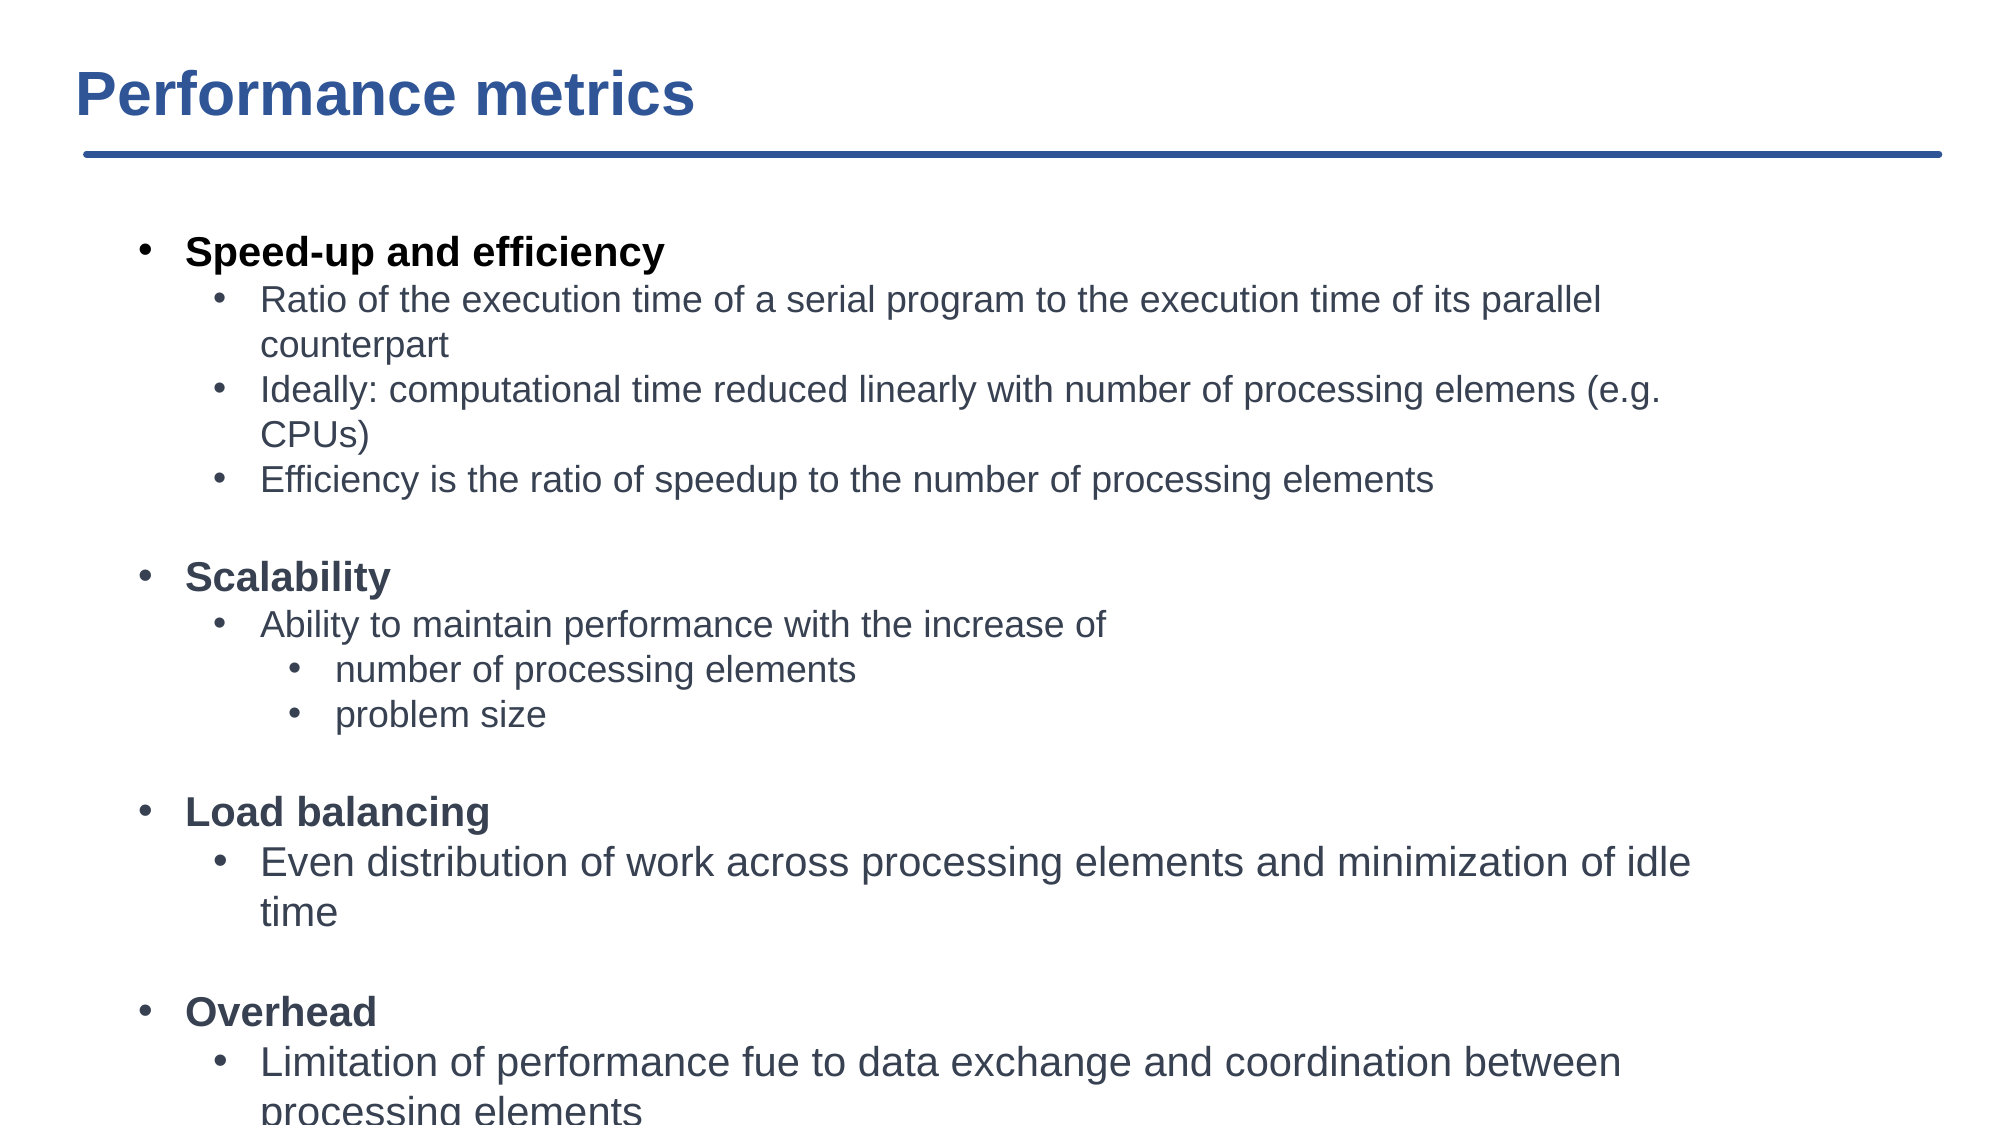

# Performance metrics
Speed-up and efficiency
Ratio of the execution time of a serial program to the execution time of its parallel counterpart
Ideally: computational time reduced linearly with number of processing elemens (e.g. CPUs)
Efficiency is the ratio of speedup to the number of processing elements

Scalability
Ability to maintain performance with the increase of
number of processing elements
problem size

Load balancing
Even distribution of work across processing elements and minimization of idle time

Overhead
Limitation of performance fue to data exchange and coordination between processing elements